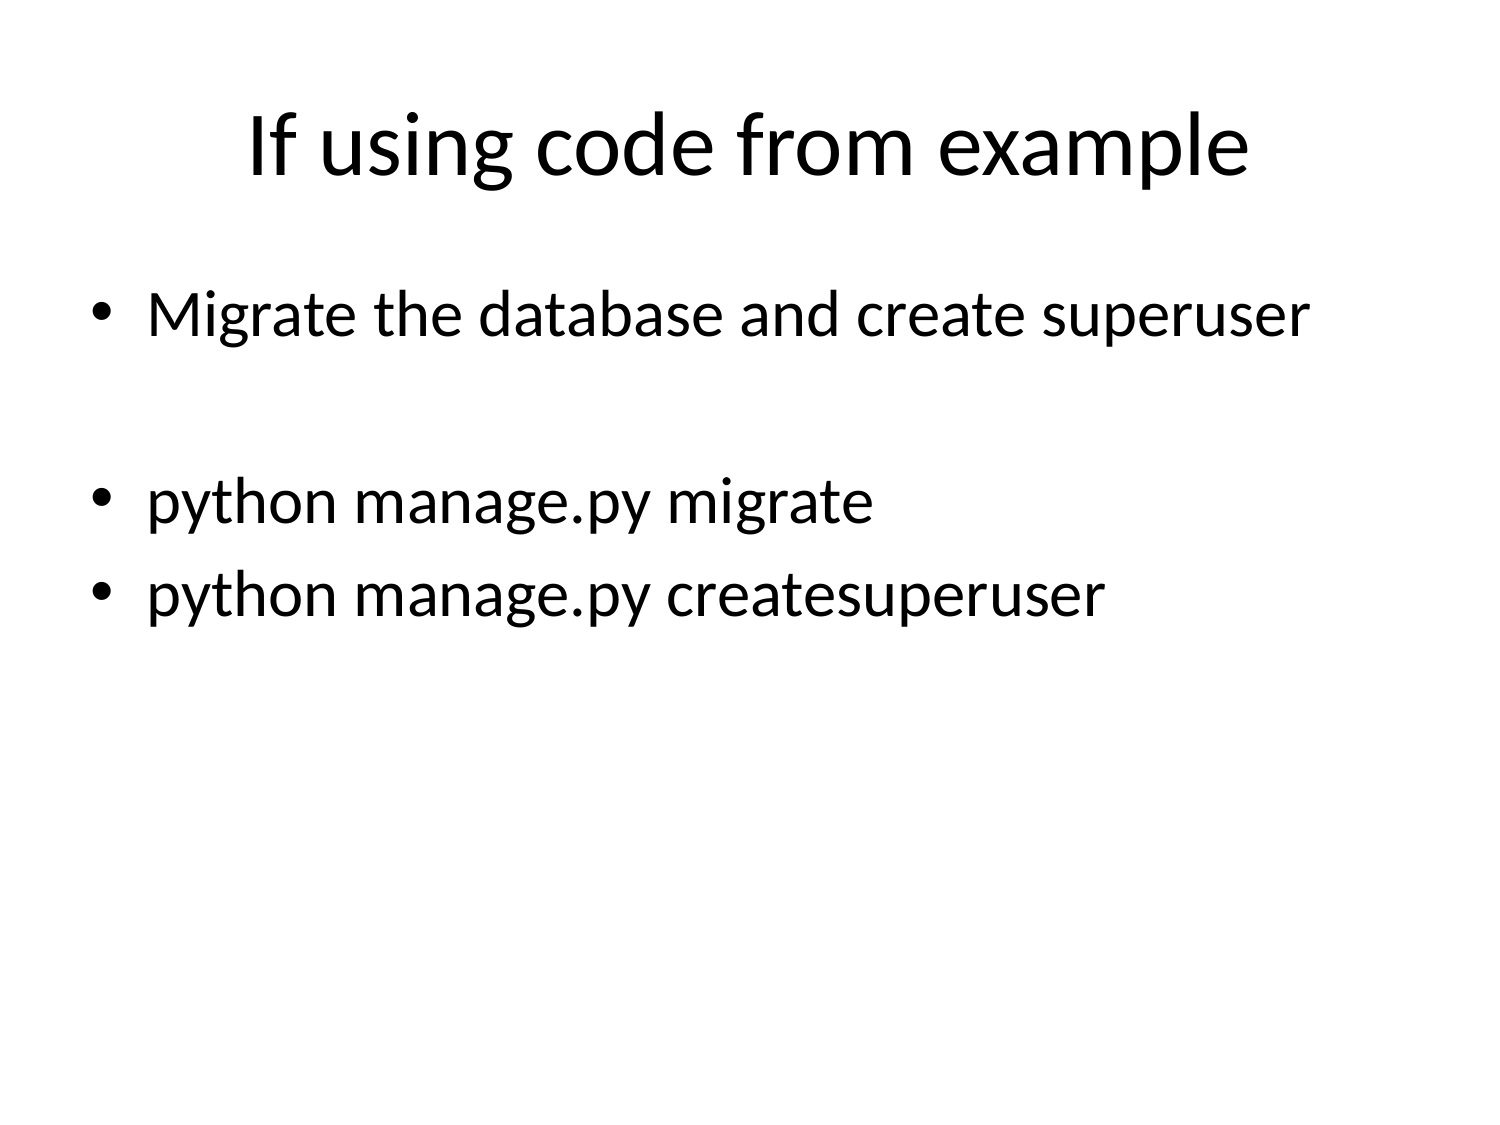

# If using code from example
Migrate the database and create superuser

python manage.py migrate
python manage.py createsuperuser